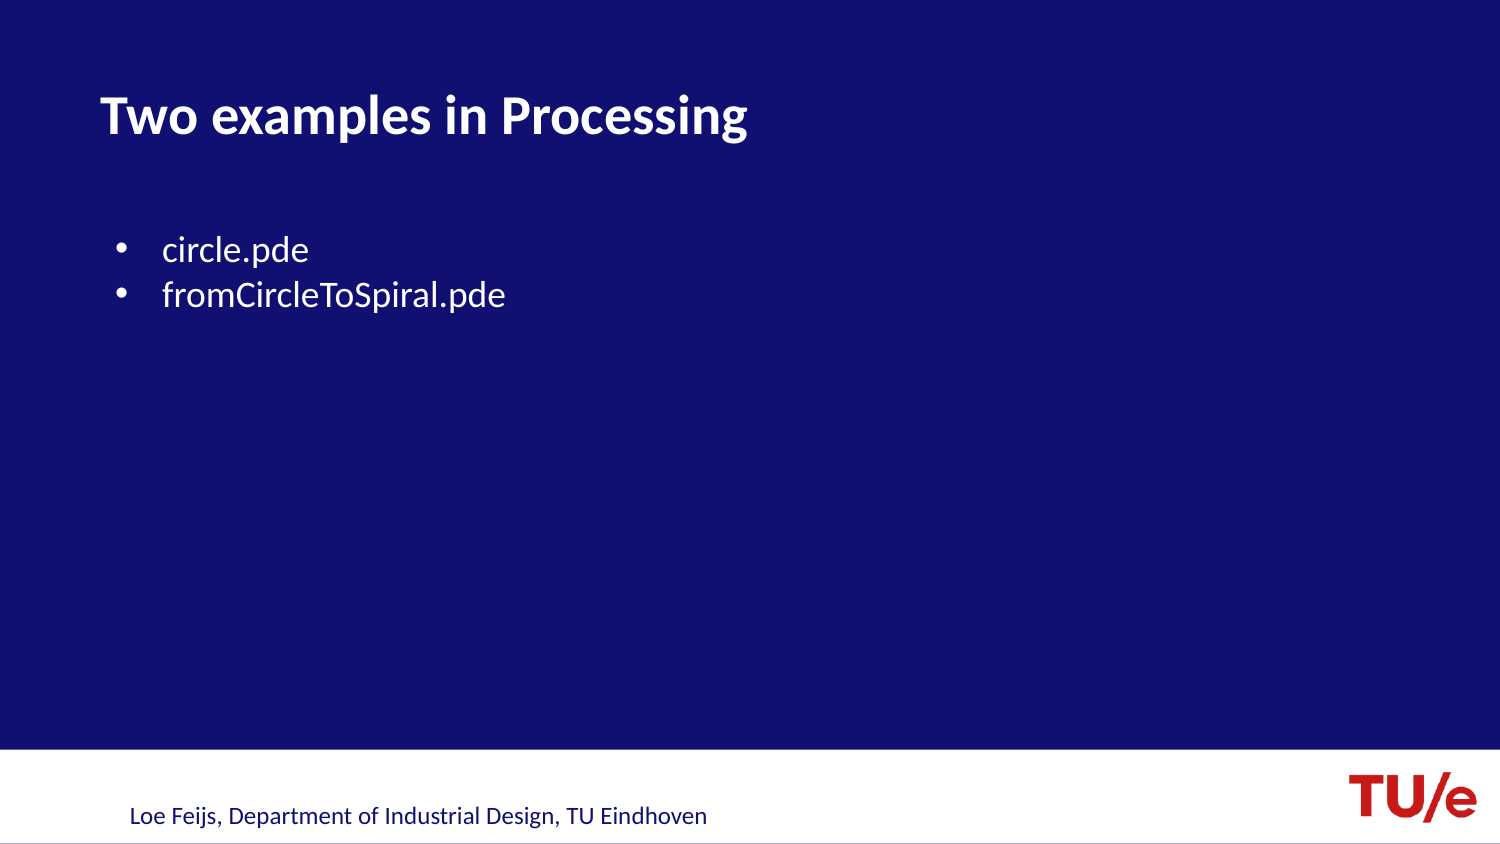

# Two examples in Processing
circle.pde
fromCircleToSpiral.pde
Loe Feijs, Department of Industrial Design, TU Eindhoven